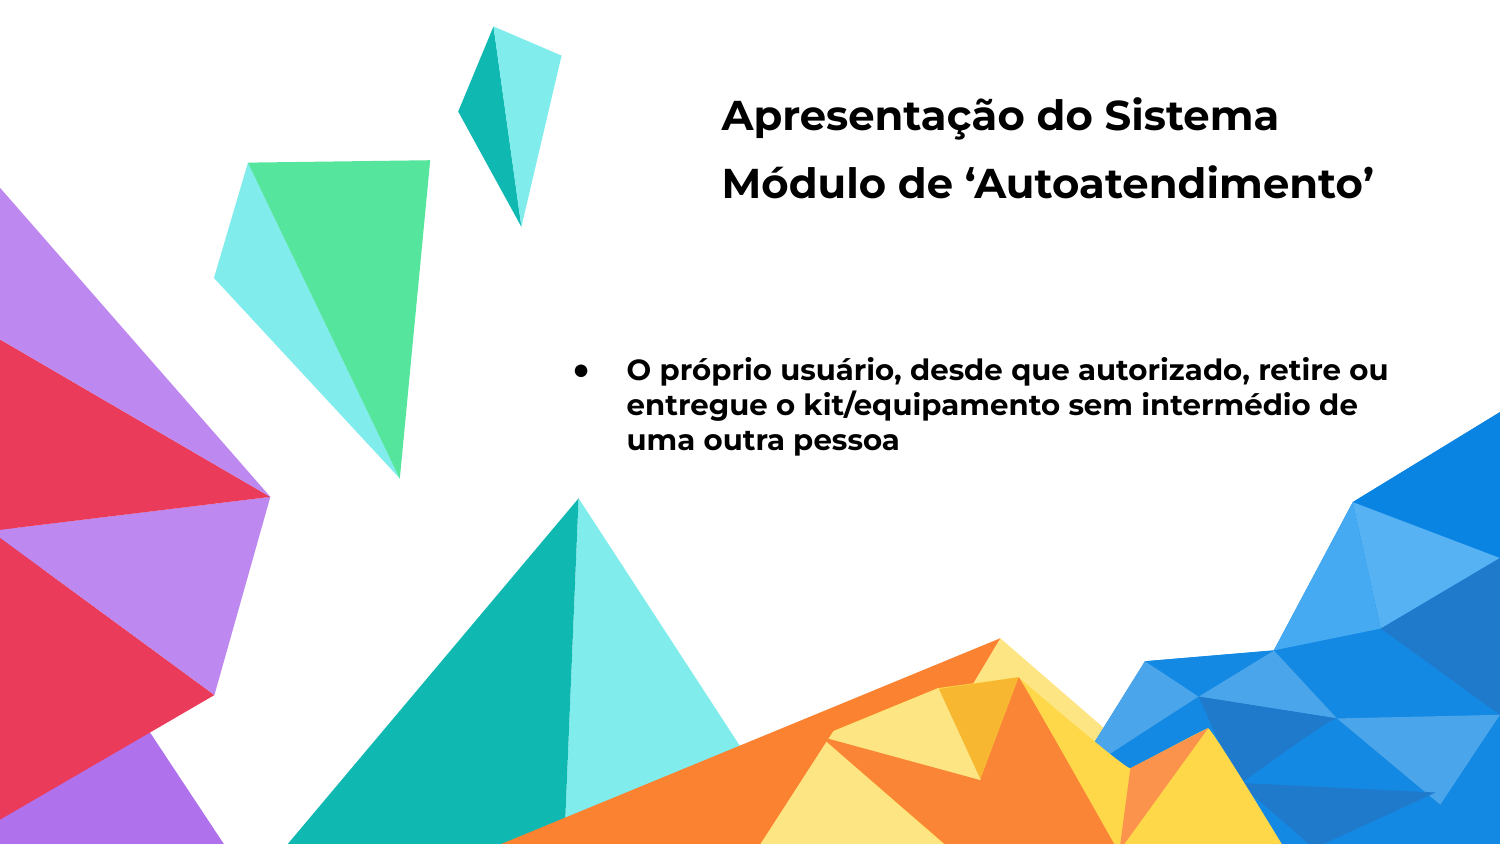

Apresentação do Sistema
# Módulo de ‘Autoatendimento’
O próprio usuário, desde que autorizado, retire ou entregue o kit/equipamento sem intermédio de uma outra pessoa